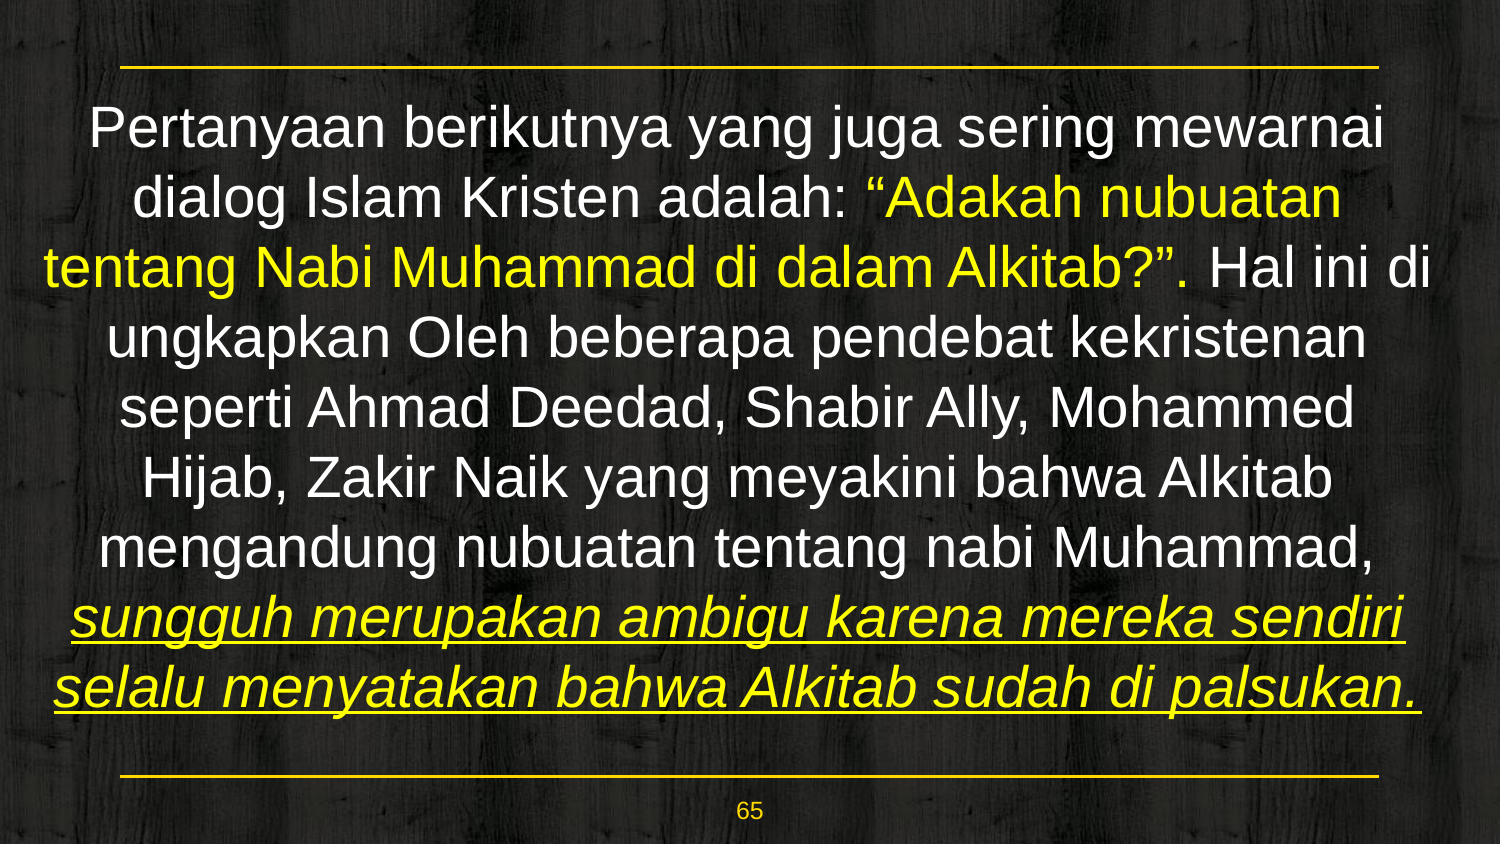

Pertanyaan berikutnya yang juga sering mewarnai dialog Islam Kristen adalah: “Adakah nubuatan tentang Nabi Muhammad di dalam Alkitab?”. Hal ini di ungkapkan Oleh beberapa pendebat kekristenan seperti Ahmad Deedad, Shabir Ally, Mohammed Hijab, Zakir Naik yang meyakini bahwa Alkitab mengandung nubuatan tentang nabi Muhammad, sungguh merupakan ambigu karena mereka sendiri selalu menyatakan bahwa Alkitab sudah di palsukan.
65